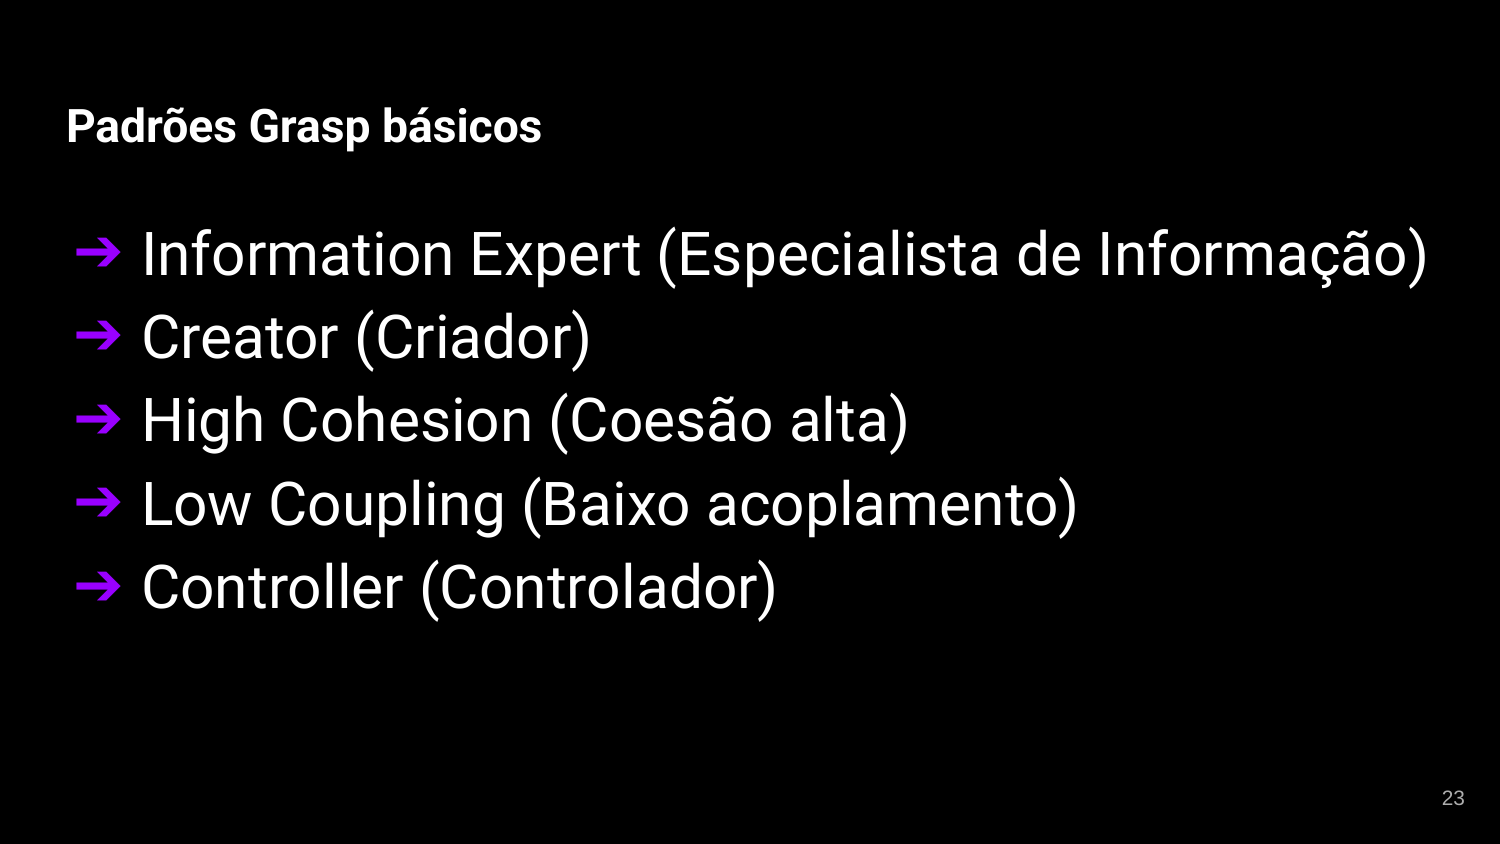

# Padrões Grasp básicos
Information Expert (Especialista de Informação)
Creator (Criador)
High Cohesion (Coesão alta)
Low Coupling (Baixo acoplamento)
Controller (Controlador)
23